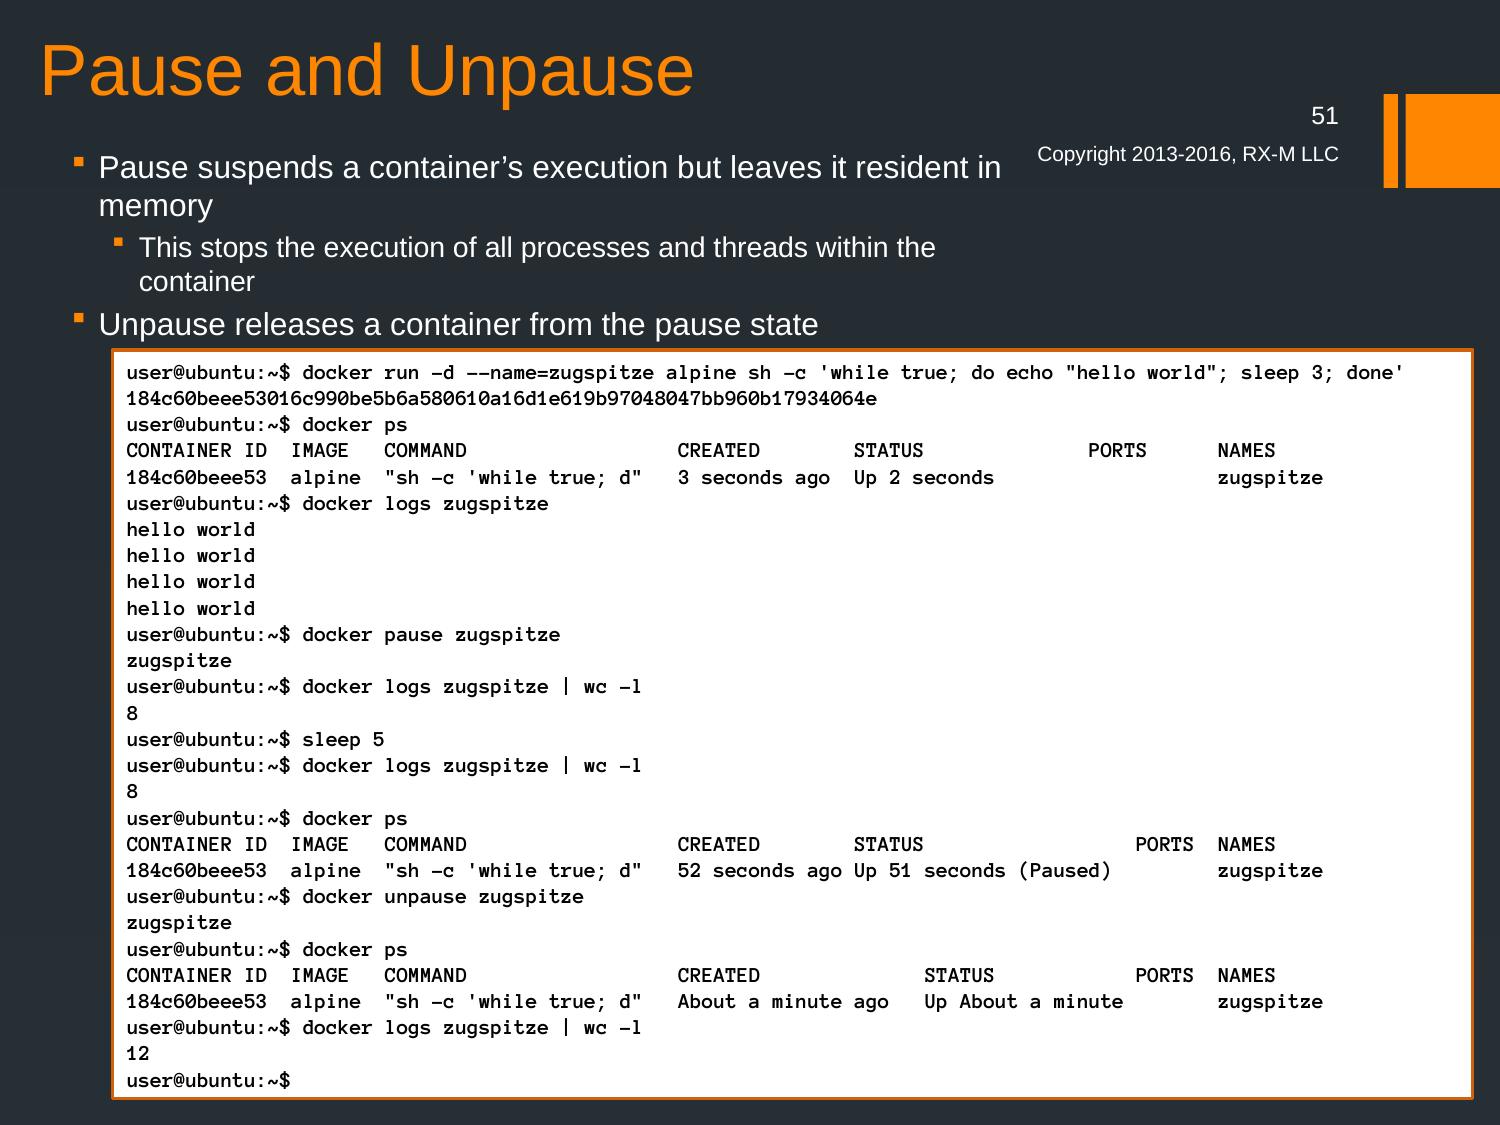

# Pause and Unpause
51
Pause suspends a container’s execution but leaves it resident in memory
This stops the execution of all processes and threads within the container
Unpause releases a container from the pause state
Copyright 2013-2016, RX-M LLC
user@ubuntu:~$ docker run -d --name=zugspitze alpine sh -c 'while true; do echo "hello world"; sleep 3; done'
184c60beee53016c990be5b6a580610a16d1e619b97048047bb960b17934064e
user@ubuntu:~$ docker ps
CONTAINER ID  IMAGE   COMMAND                  CREATED        STATUS              PORTS      NAMES
184c60beee53  alpine  "sh -c 'while true; d"   3 seconds ago  Up 2 seconds                   zugspitze
user@ubuntu:~$ docker logs zugspitze
hello world
hello world
hello world
hello world
user@ubuntu:~$ docker pause zugspitze
zugspitze
user@ubuntu:~$ docker logs zugspitze | wc -l
8
user@ubuntu:~$ sleep 5
user@ubuntu:~$ docker logs zugspitze | wc -l
8
user@ubuntu:~$ docker ps
CONTAINER ID  IMAGE   COMMAND                  CREATED        STATUS                  PORTS  NAMES
184c60beee53  alpine  "sh -c 'while true; d"   52 seconds ago Up 51 seconds (Paused)         zugspitze
user@ubuntu:~$ docker unpause zugspitze
zugspitze
user@ubuntu:~$ docker ps
CONTAINER ID  IMAGE   COMMAND                  CREATED              STATUS            PORTS  NAMES
184c60beee53  alpine  "sh -c 'while true; d"   About a minute ago   Up About a minute        zugspitze
user@ubuntu:~$ docker logs zugspitze | wc -l
12
user@ubuntu:~$